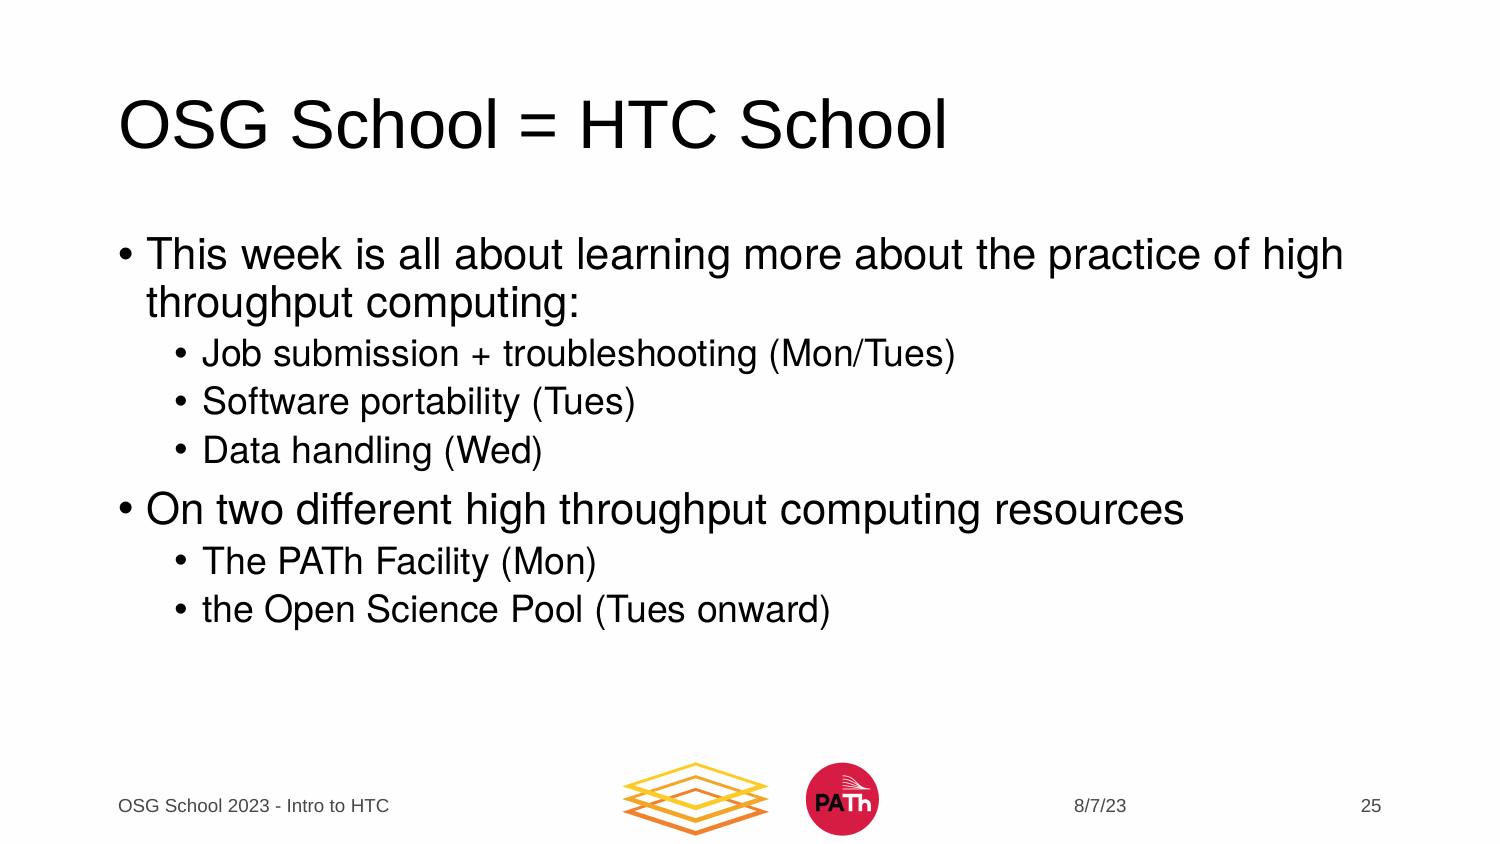

# OSG School = HTC School
This week is all about learning more about the practice of high throughput computing:
Job submission + troubleshooting (Mon/Tues)
Software portability (Tues)
Data handling (Wed)
On two different high throughput computing resources
The PATh Facility (Mon)
the Open Science Pool (Tues onward)

OSG School 2023 - Intro to HTC
8/7/23
25